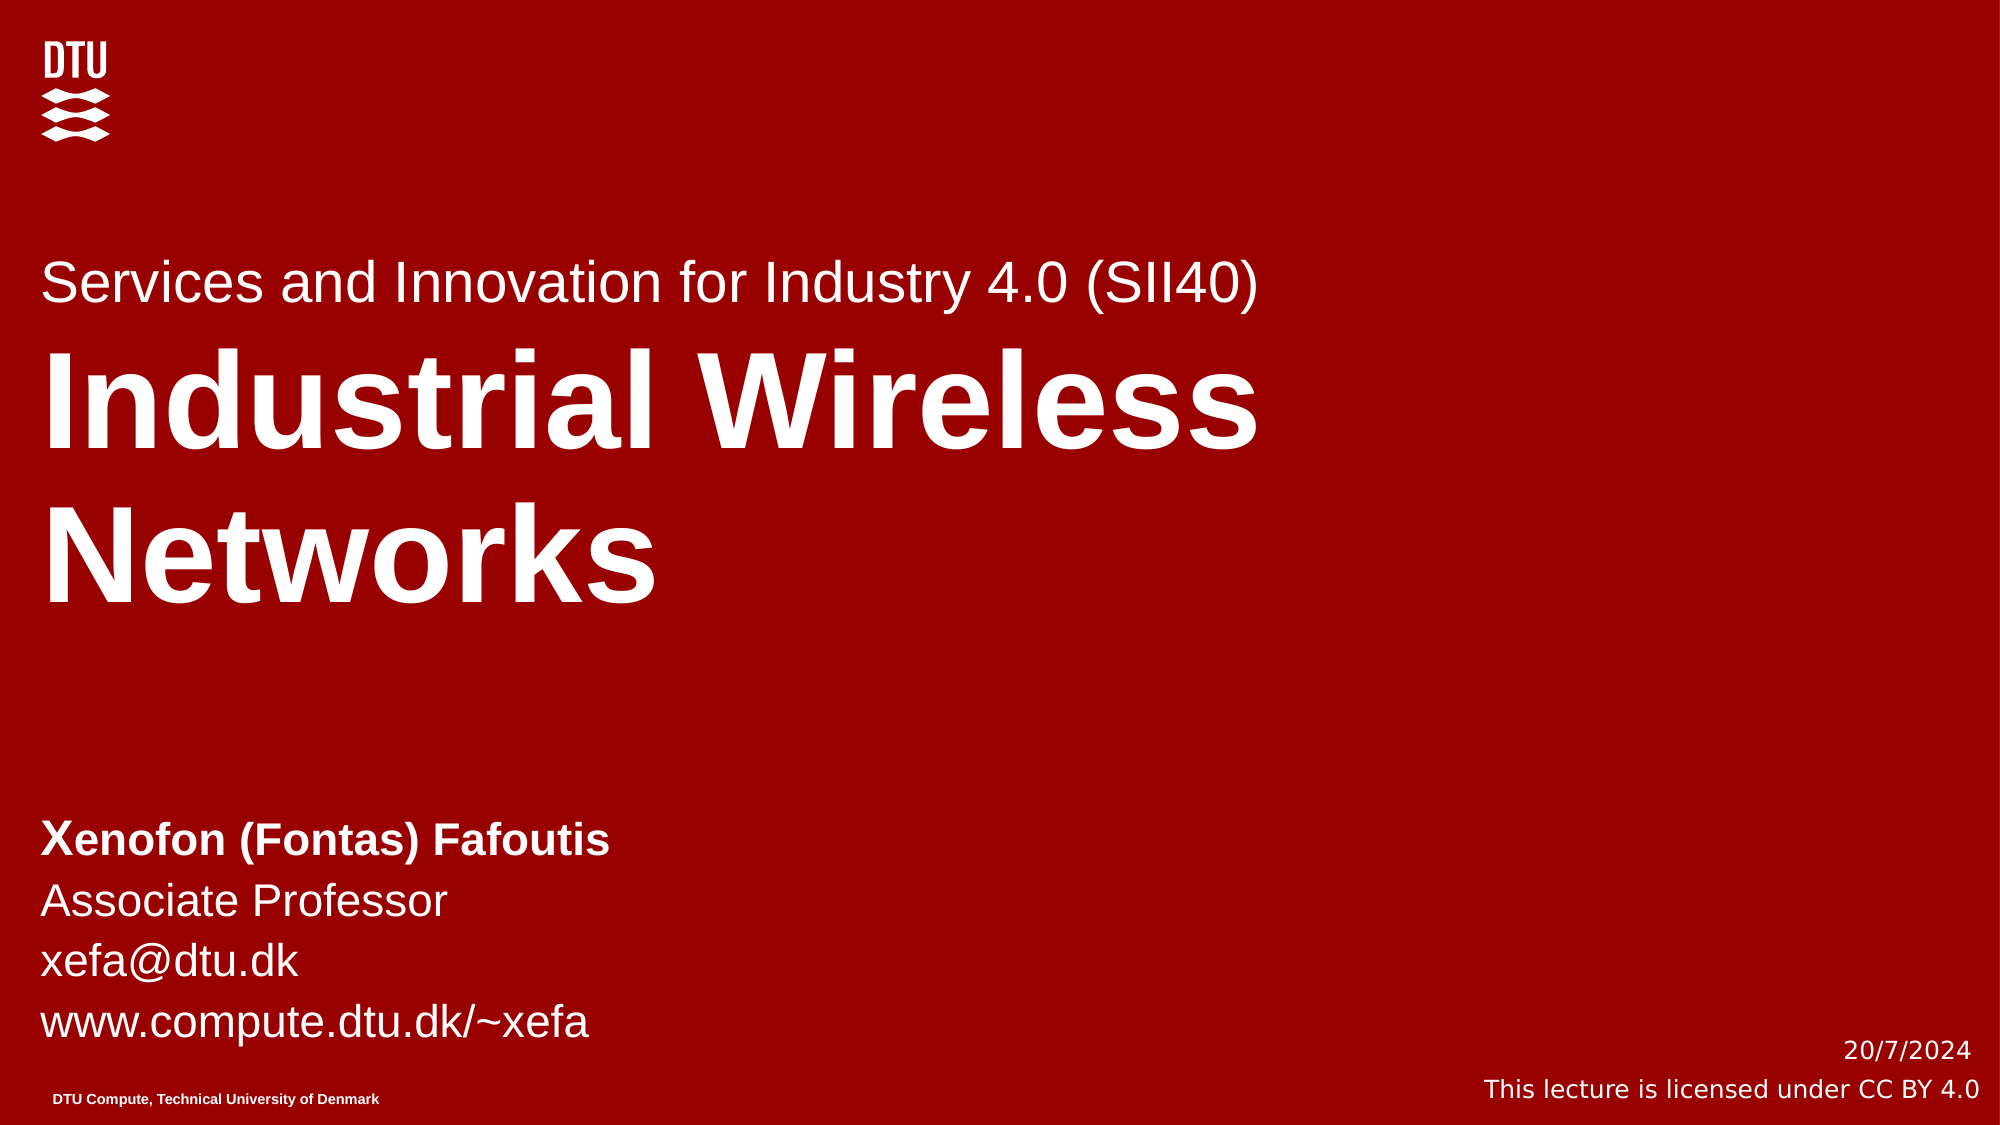

Services and Innovation for Industry 4.0 (SII40)
# Industrial Wireless Networks
Xenofon (Fontas) Fafoutis
Associate Professor
xefa@dtu.dk
www.compute.dtu.dk/~xefa
20/7/2024
This lecture is licensed under CC BY 4.0